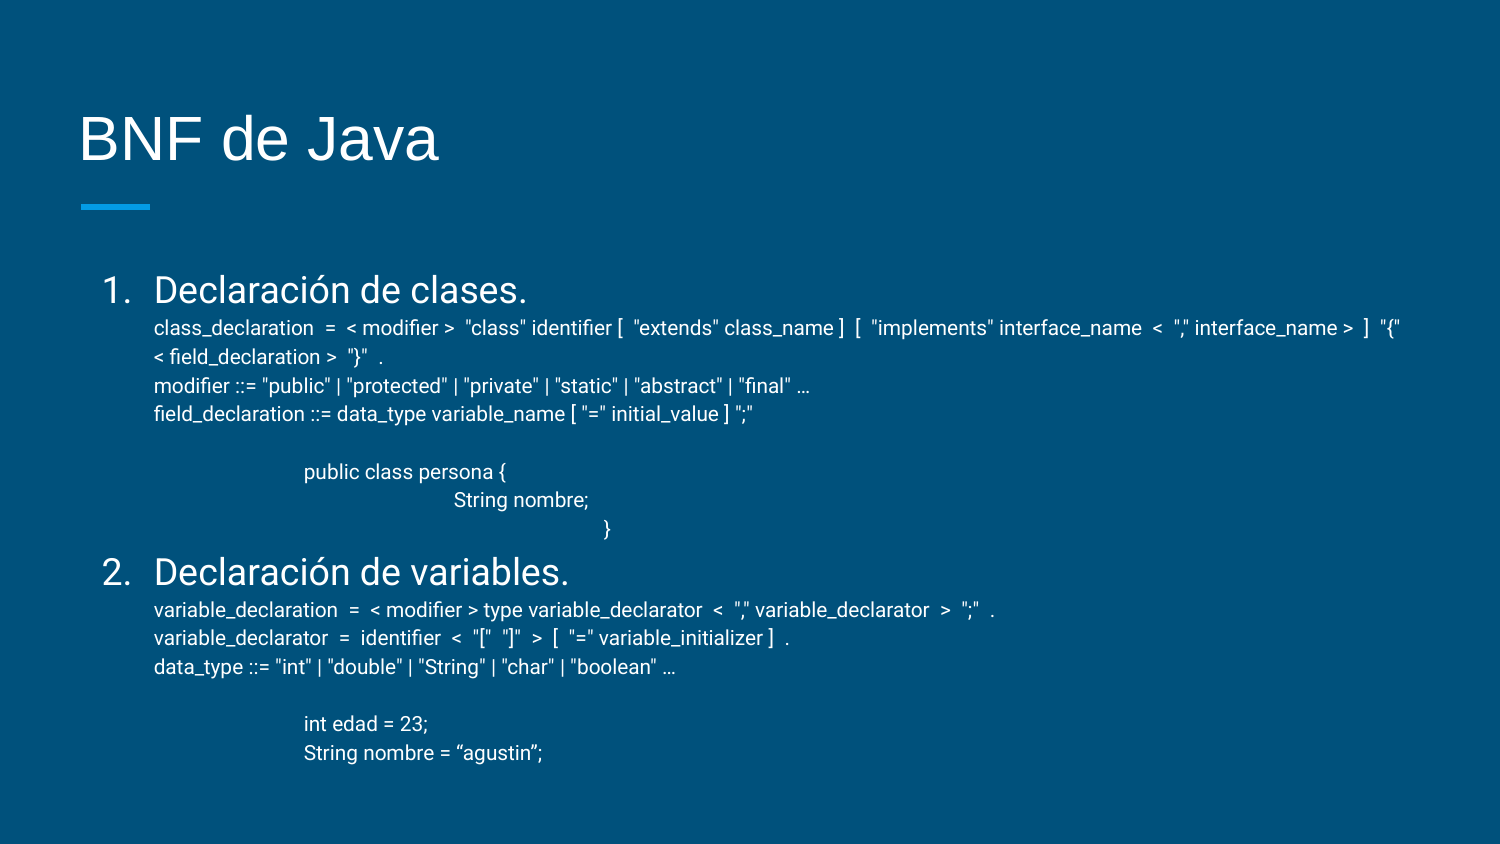

# BNF de Java
Declaración de clases.
class_declaration  =  < modifier >  "class" identifier [  "extends" class_name ]  [  "implements" interface_name  <  "," interface_name >  ]  "{"  < field_declaration >  "}"  .
modifier ::= "public" | "protected" | "private" | "static" | "abstract" | "final" …
field_declaration ::= data_type variable_name [ "=" initial_value ] ";"
	public class persona {
		String nombre;
			}
Declaración de variables.
variable_declaration  =  < modifier > type variable_declarator  <  "," variable_declarator  >  ";"  .
variable_declarator  =  identifier  <  "["  "]"  >  [  "=" variable_initializer ]  .
data_type ::= "int" | "double" | "String" | "char" | "boolean" …
	int edad = 23;
	String nombre = “agustin”;